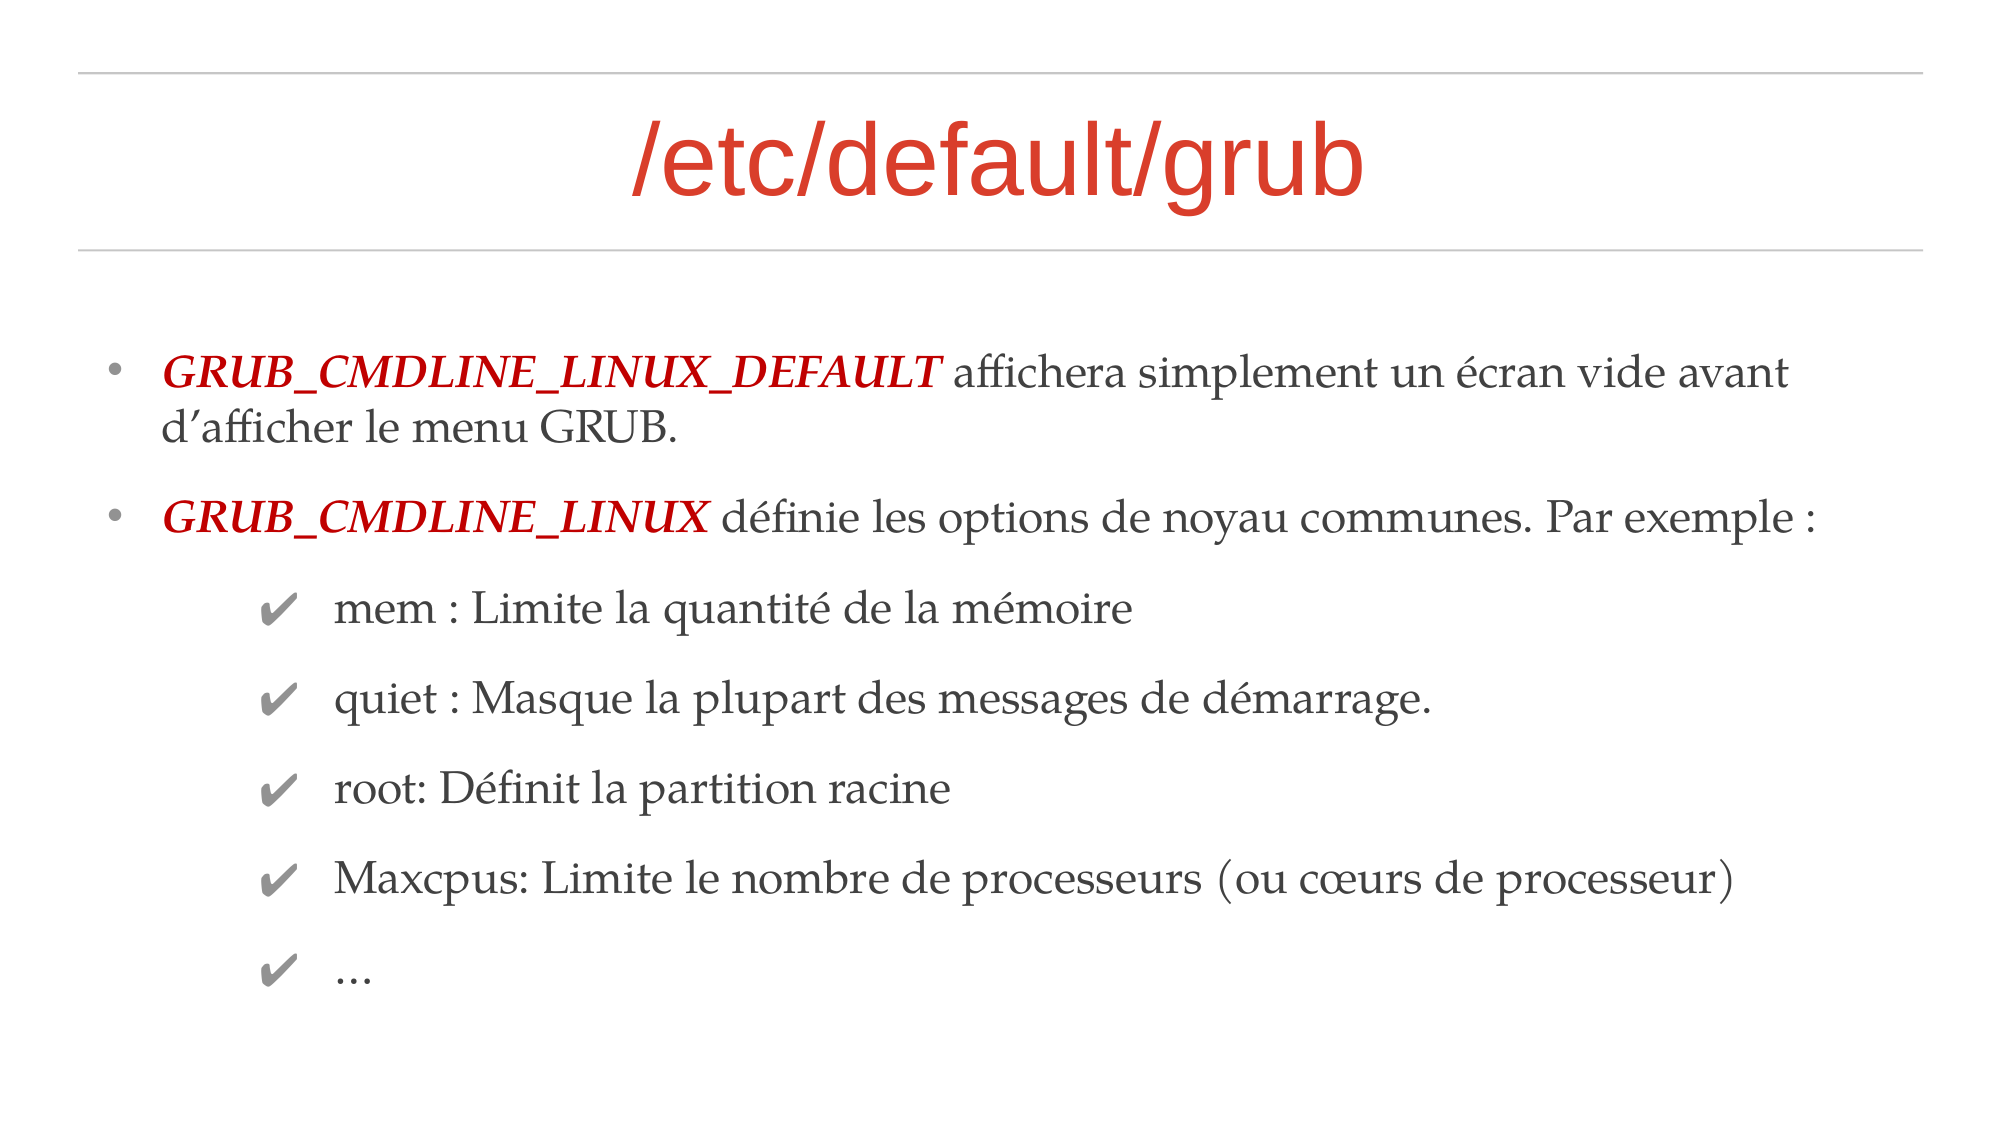

# /etc/default/grub
GRUB_CMDLINE_LINUX_DEFAULT affichera simplement un écran vide avant d’afficher le menu GRUB.
GRUB_CMDLINE_LINUX définie les options de noyau communes. Par exemple :
mem : Limite la quantité de la mémoire
quiet : Masque la plupart des messages de démarrage.
root: Définit la partition racine
Maxcpus: Limite le nombre de processeurs (ou cœurs de processeur)
…